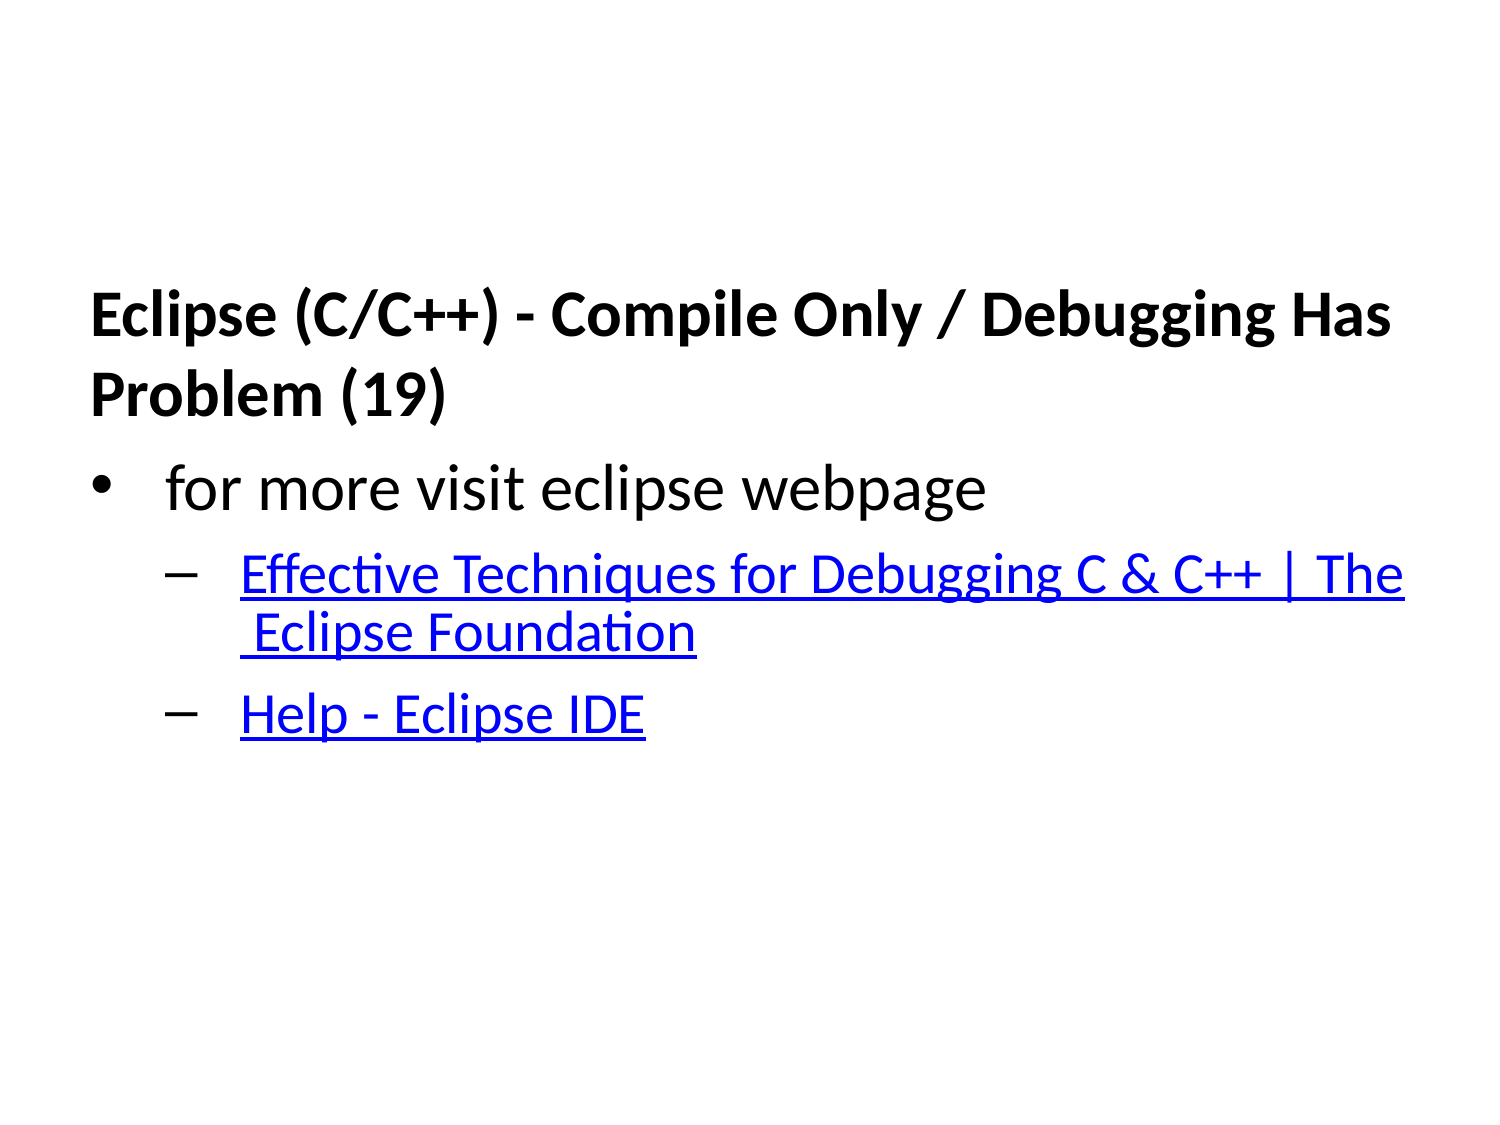

Eclipse (C/C++) - Compile Only / Debugging Has Problem (19)
for more visit eclipse webpage
Effective Techniques for Debugging C & C++ | The Eclipse Foundation
Help - Eclipse IDE